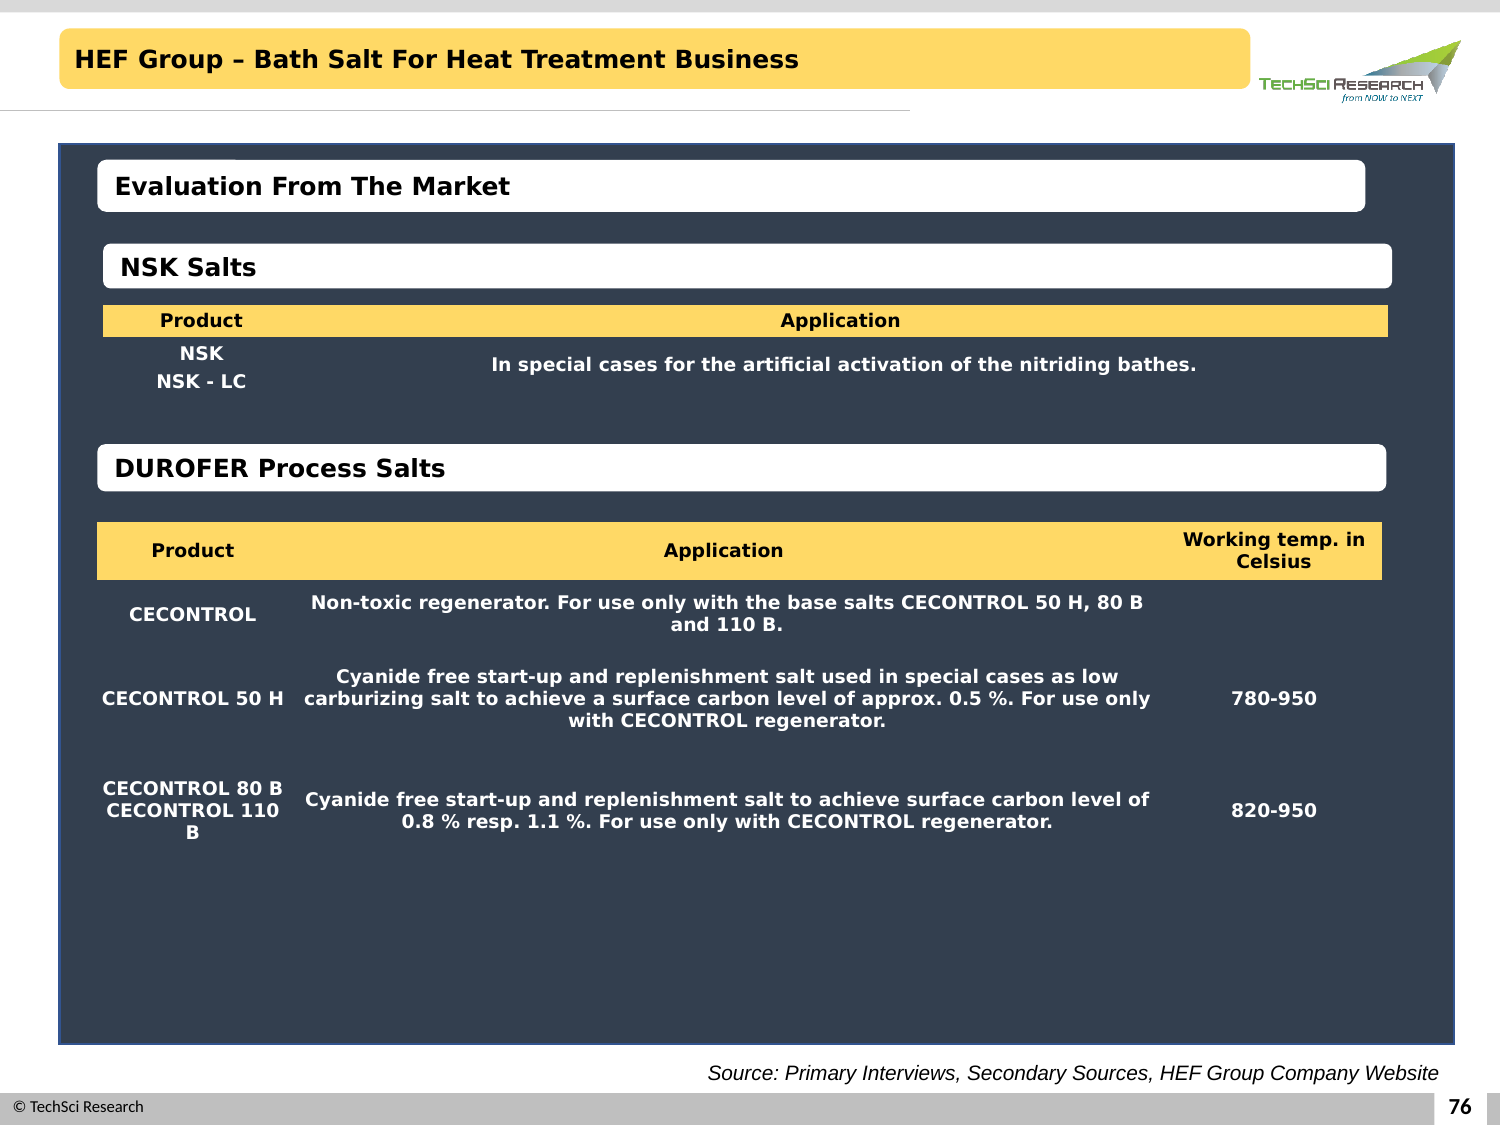

HEF Group – Bath Salt For Heat Treatment Business

Evaluation From The Market
NSK Salts
| Product | Application |
| --- | --- |
| NSK | In special cases for the artificial activation of the nitriding bathes. |
| NSK - LC | Regenerator for TF 1 Baths |
DUROFER Process Salts
| Product | Application | Working temp. in Celsius |
| --- | --- | --- |
| CECONTROL | Non-toxic regenerator. For use only with the base salts CECONTROL 50 H, 80 B and 110 B. |  |
| CECONTROL 50 H | Cyanide free start-up and replenishment salt used in special cases as low carburizing salt to achieve a surface carbon level of approx. 0.5 %. For use only with CECONTROL regenerator. | 780-950 |
| CECONTROL 80 B CECONTROL 110 B | Cyanide free start-up and replenishment salt to achieve surface carbon level of 0.8 % resp. 1.1 %. For use only with CECONTROL regenerator. | 820-950 |
Source: Primary Interviews, Secondary Sources, HEF Group Company Website